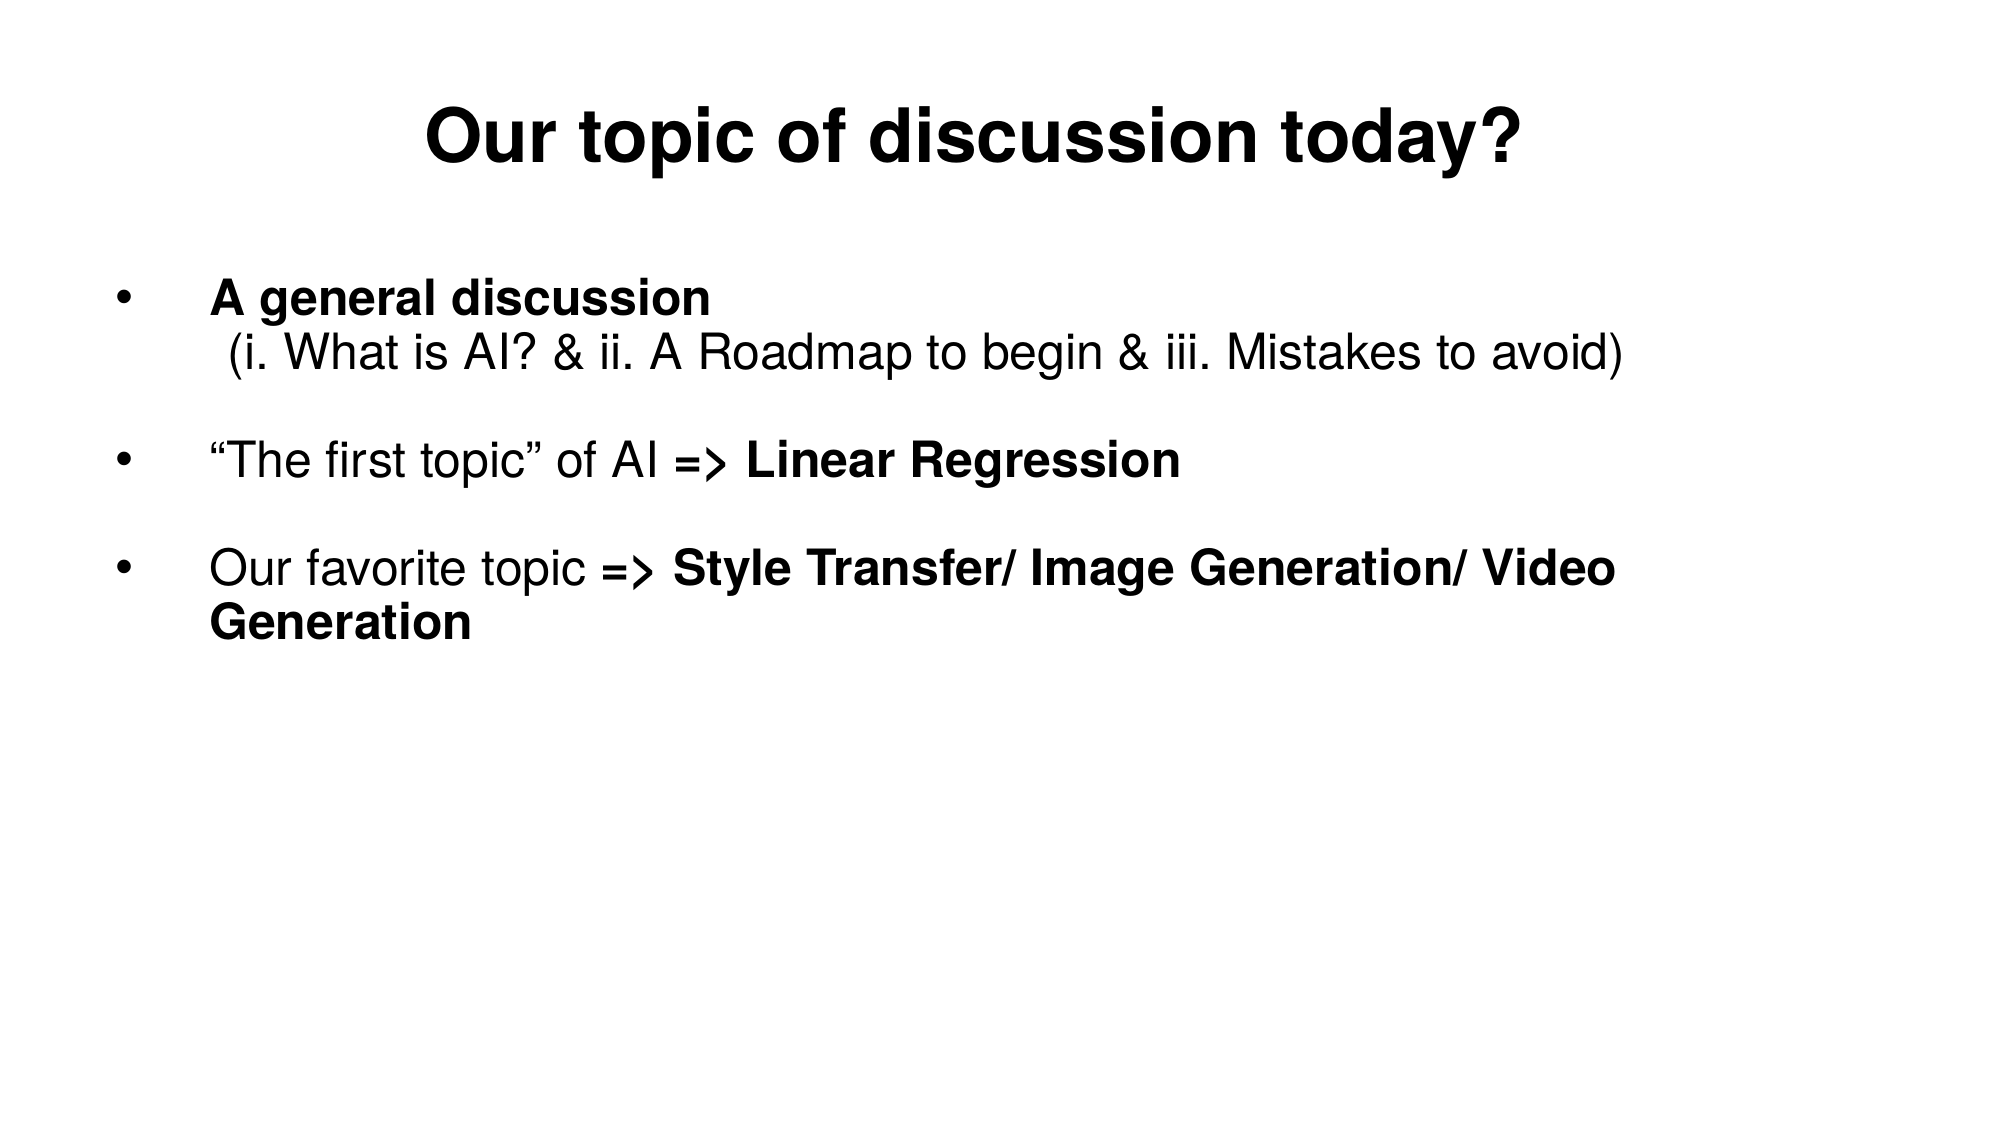

# Our topic of discussion today?
A general discussion
        (i. What is AI? & ii. A Roadmap to begin & iii. Mistakes to avoid)

“The first topic” of AI => Linear Regression

Our favorite topic => Style Transfer/ Image Generation/ Video Generation